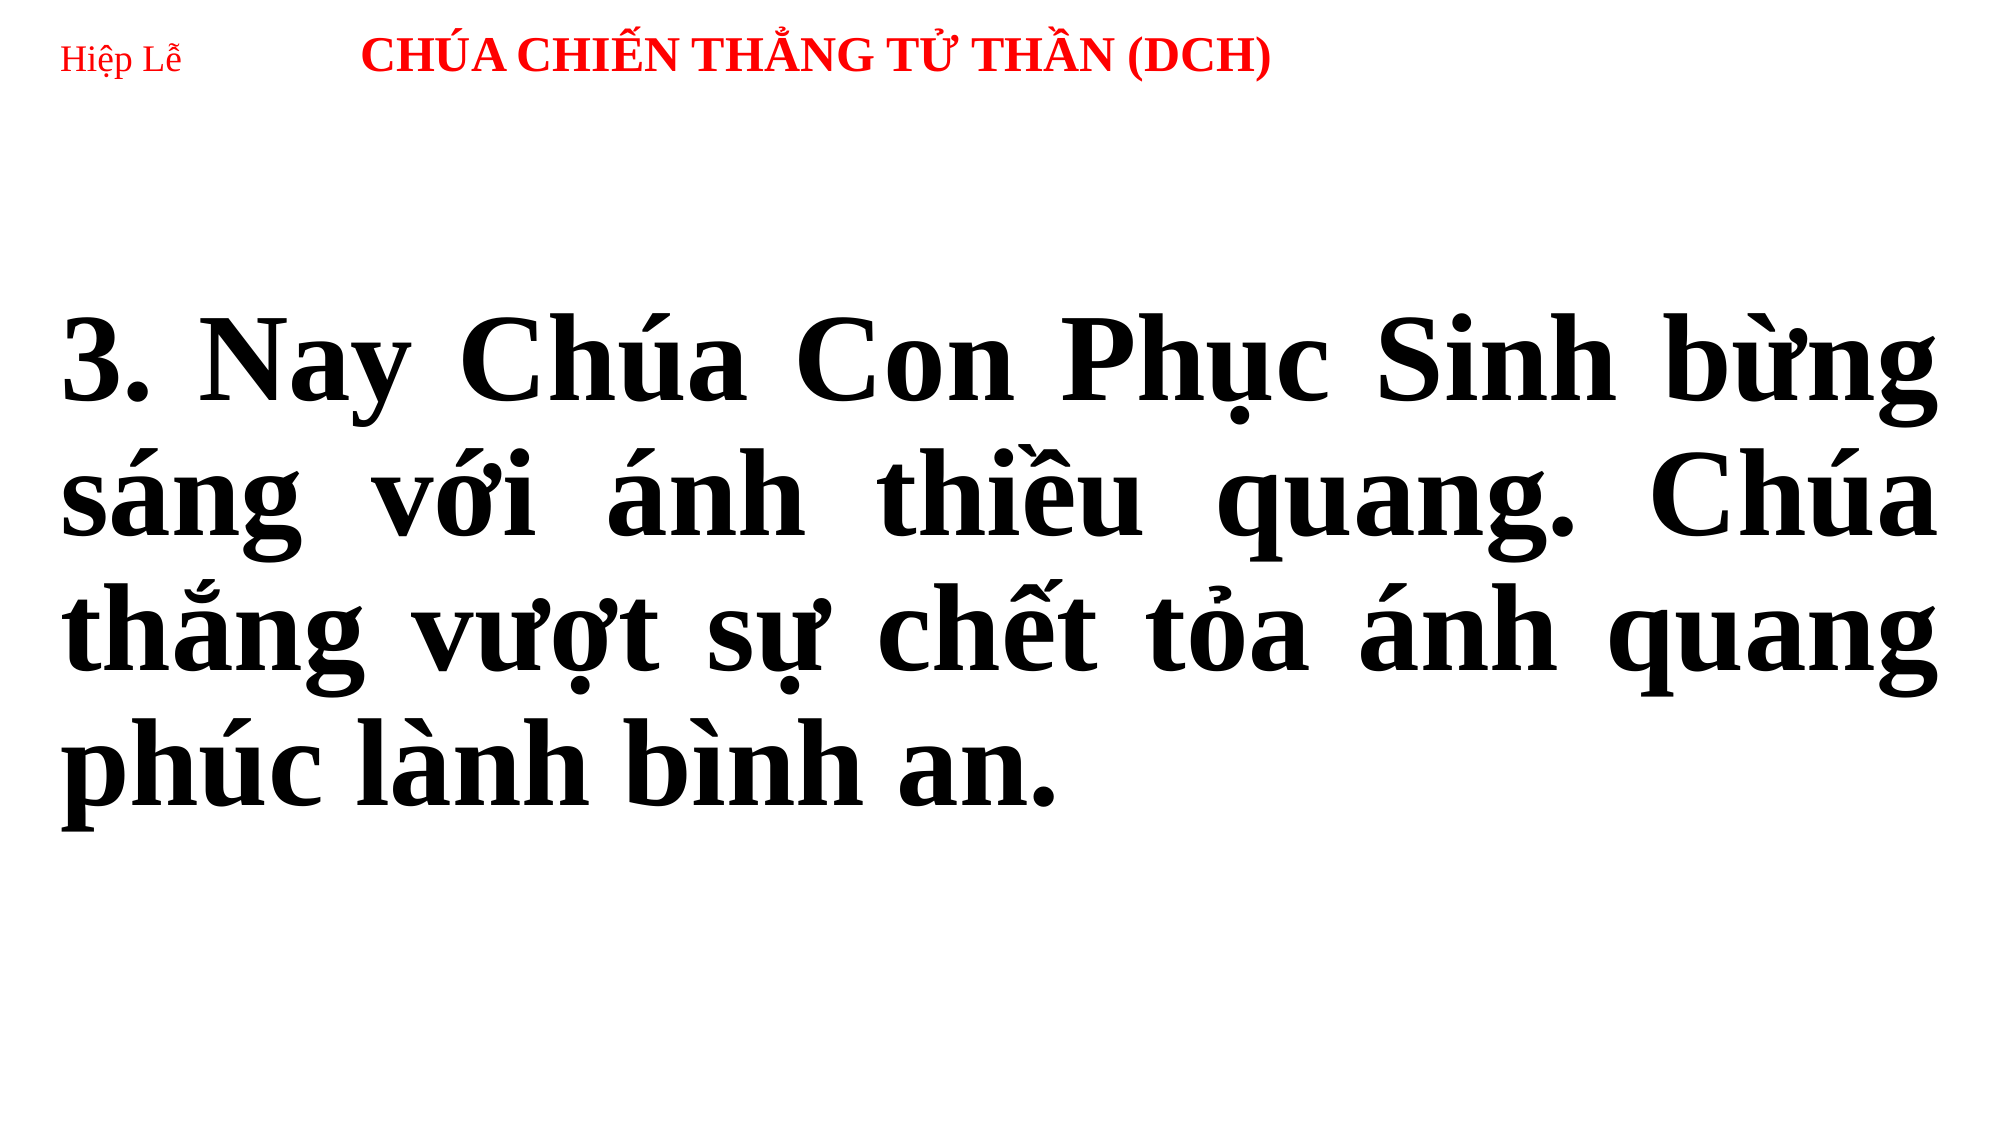

# Hiệp Lễ              	CHÚA CHIẾN THẲNG TỬ THẦN (DCH)
3. Nay Chúa Con Phục Sinh bừng sáng với ánh thiều quang. Chúa thắng vượt sự chết tỏa ánh quang phúc lành bình an.